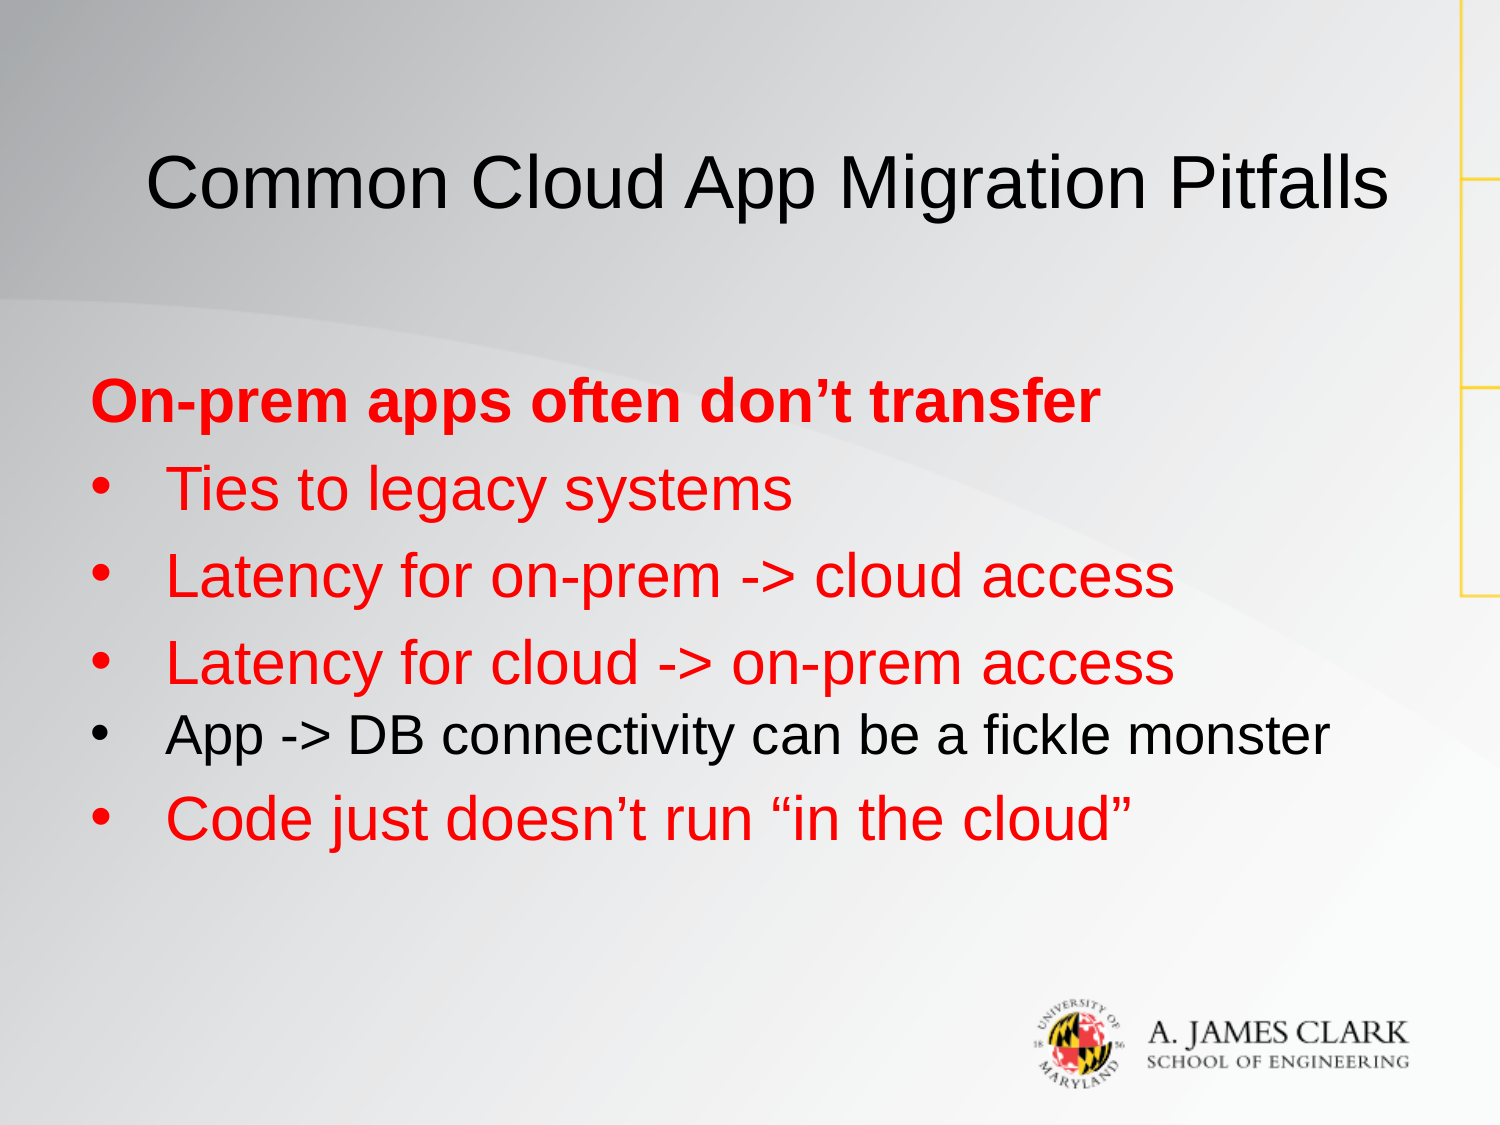

# Common Cloud App Migration Pitfalls
On-prem apps often don’t transfer
Ties to legacy systems
Latency for on-prem -> cloud access
Latency for cloud -> on-prem access
App -> DB connectivity can be a fickle monster
Code just doesn’t run “in the cloud”